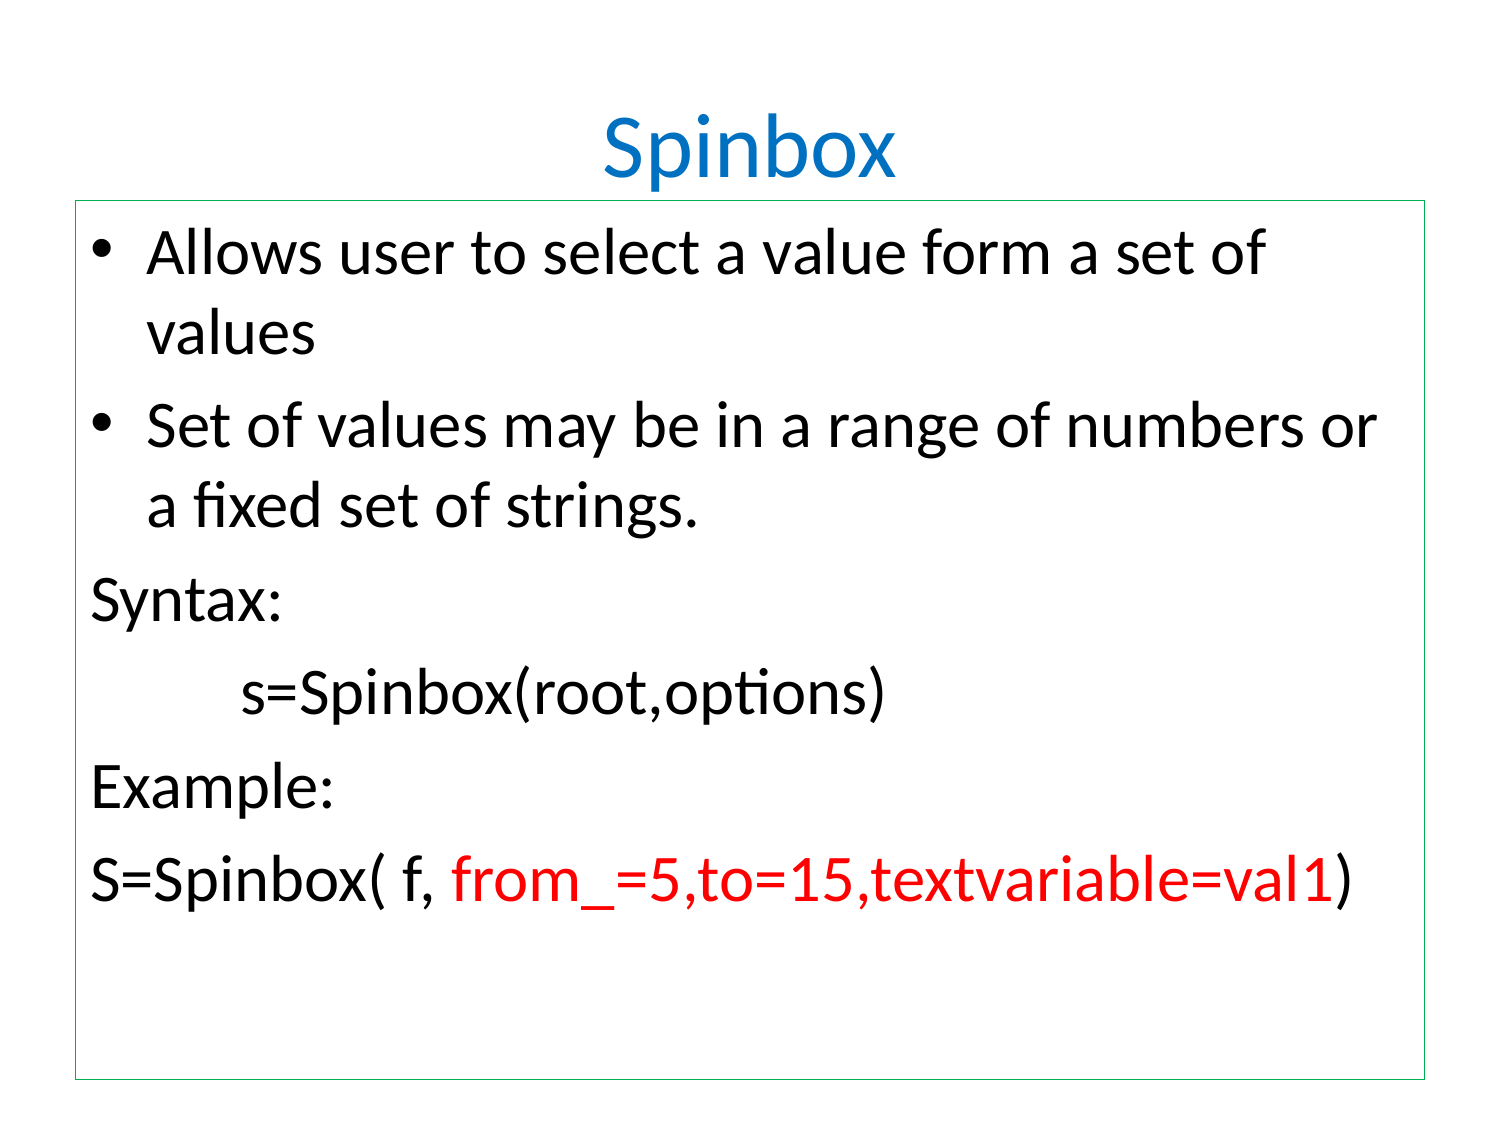

# Spinbox
Allows user to select a value form a set of values
Set of values may be in a range of numbers or a fixed set of strings.
Syntax:
	s=Spinbox(root,options)
Example:
S=Spinbox( f, from_=5,to=15,textvariable=val1)